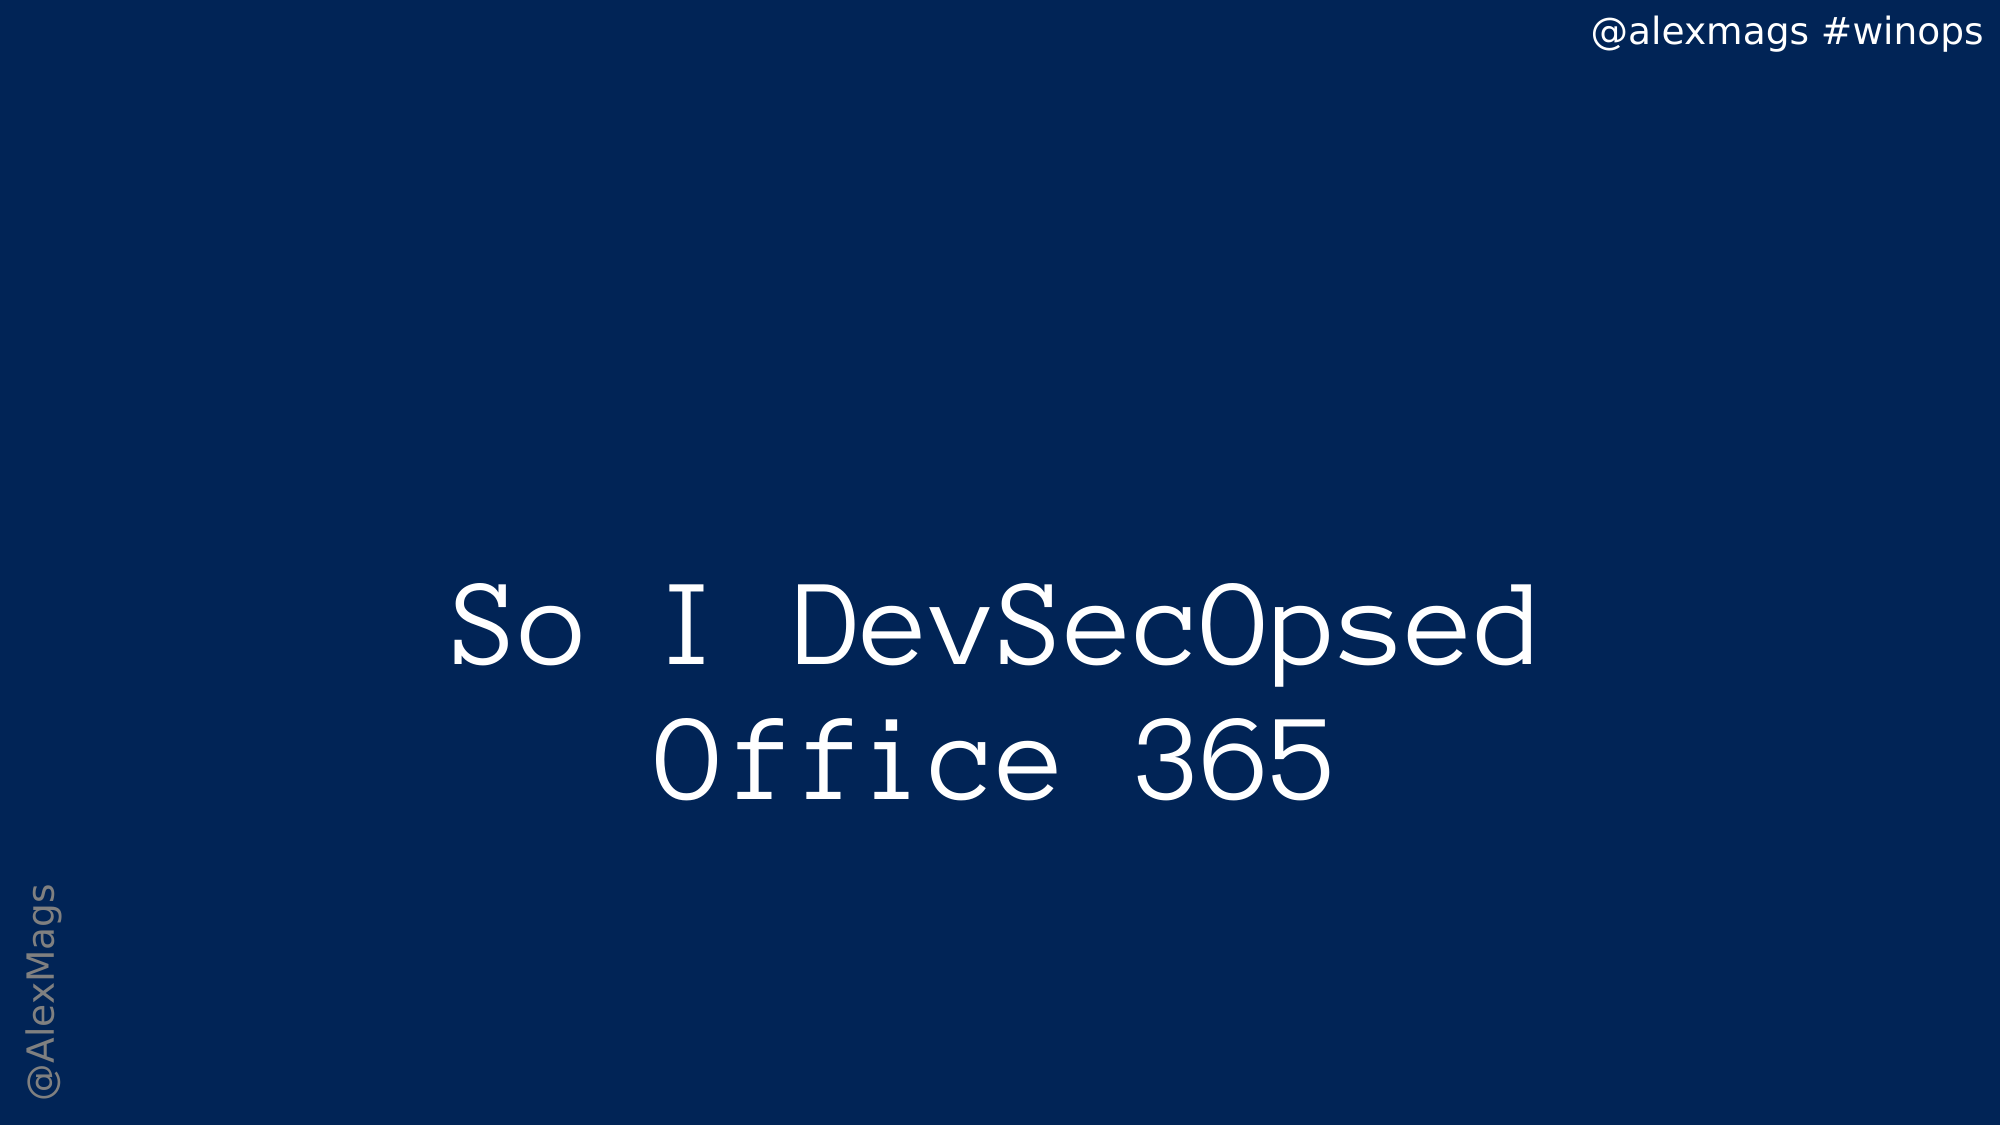

@alexmags #winops
# So I DevSecOpsed Office 365